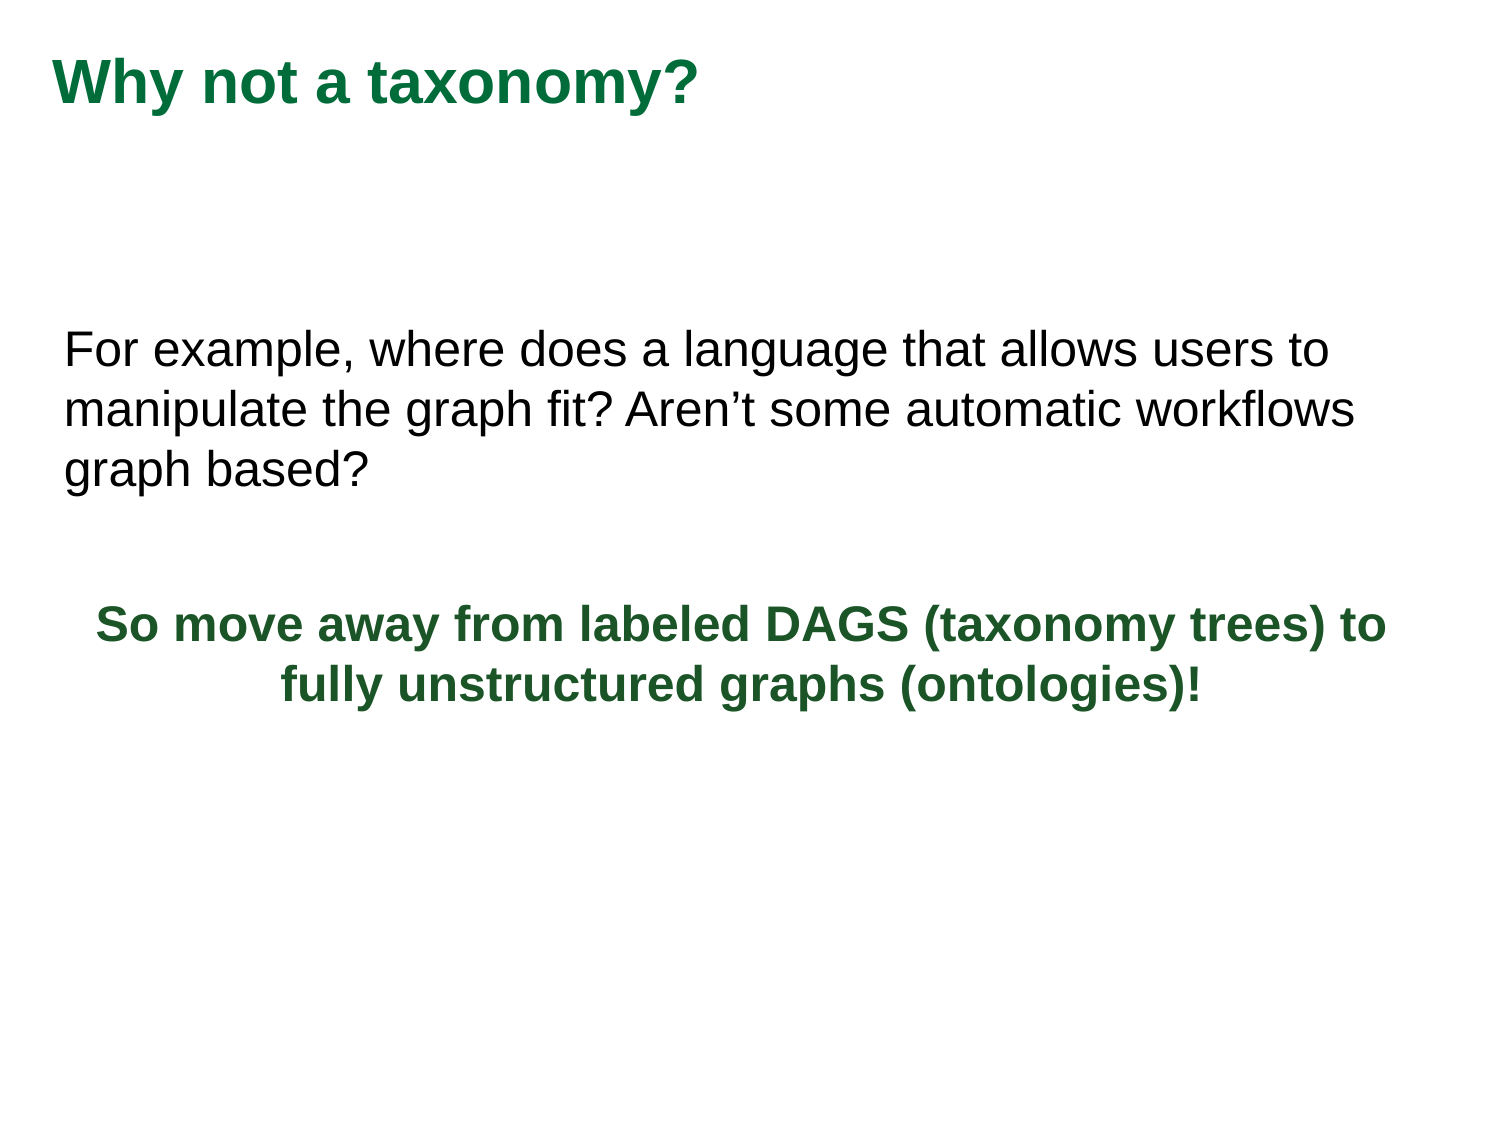

Why not a taxonomy?
For example, where does a language that allows users to manipulate the graph fit? Aren’t some automatic workflows graph based?
So move away from labeled DAGS (taxonomy trees) to fully unstructured graphs (ontologies)!